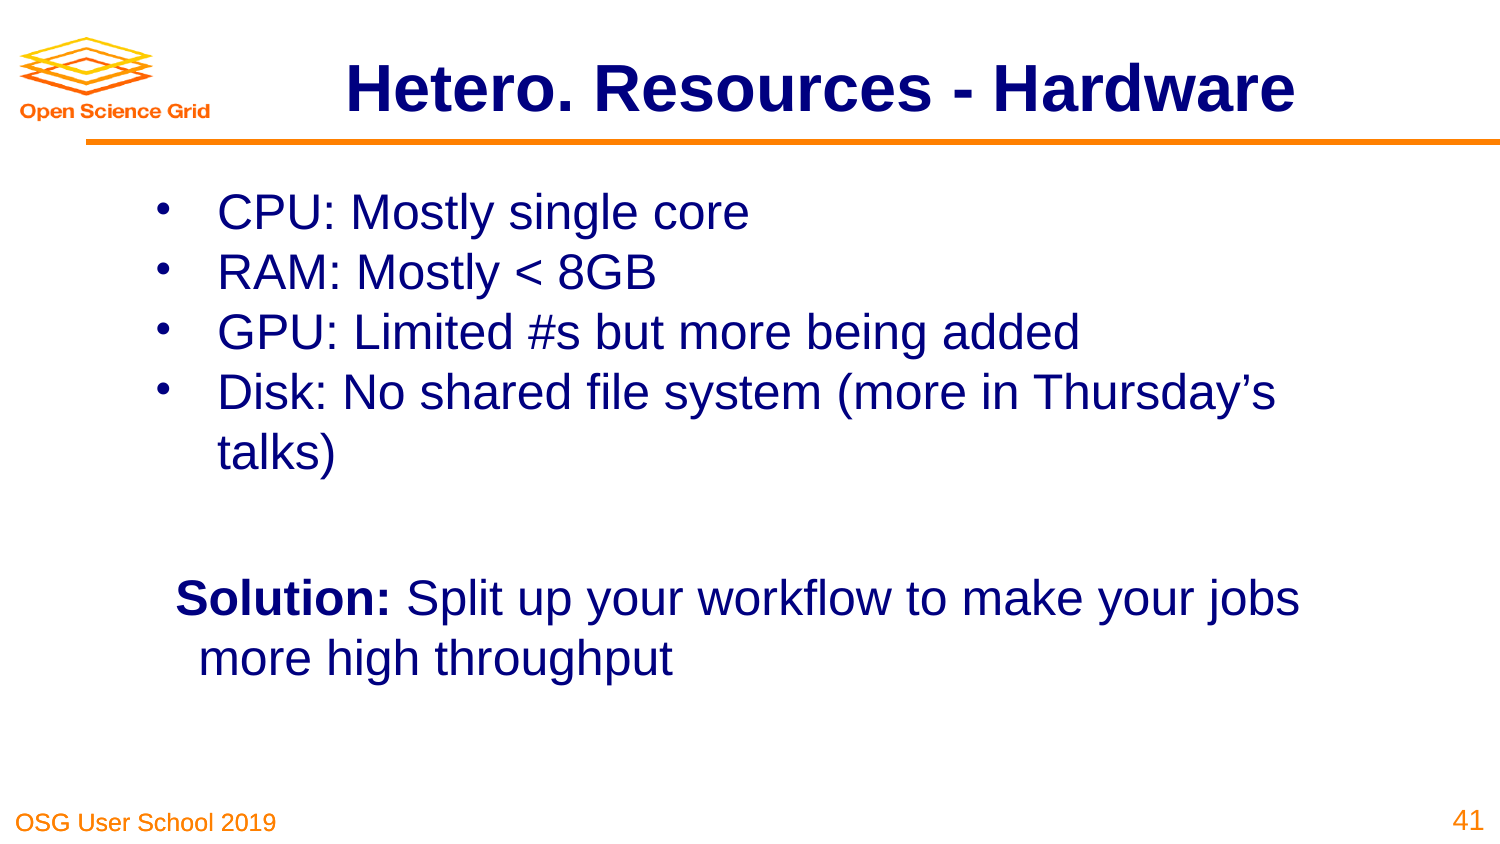

# Hetero. Resources - Hardware
CPU: Mostly single core
RAM: Mostly < 8GB
GPU: Limited #s but more being added
Disk: No shared file system (more in Thursday’s talks)

Solution: Split up your workflow to make your jobs more high throughput
41